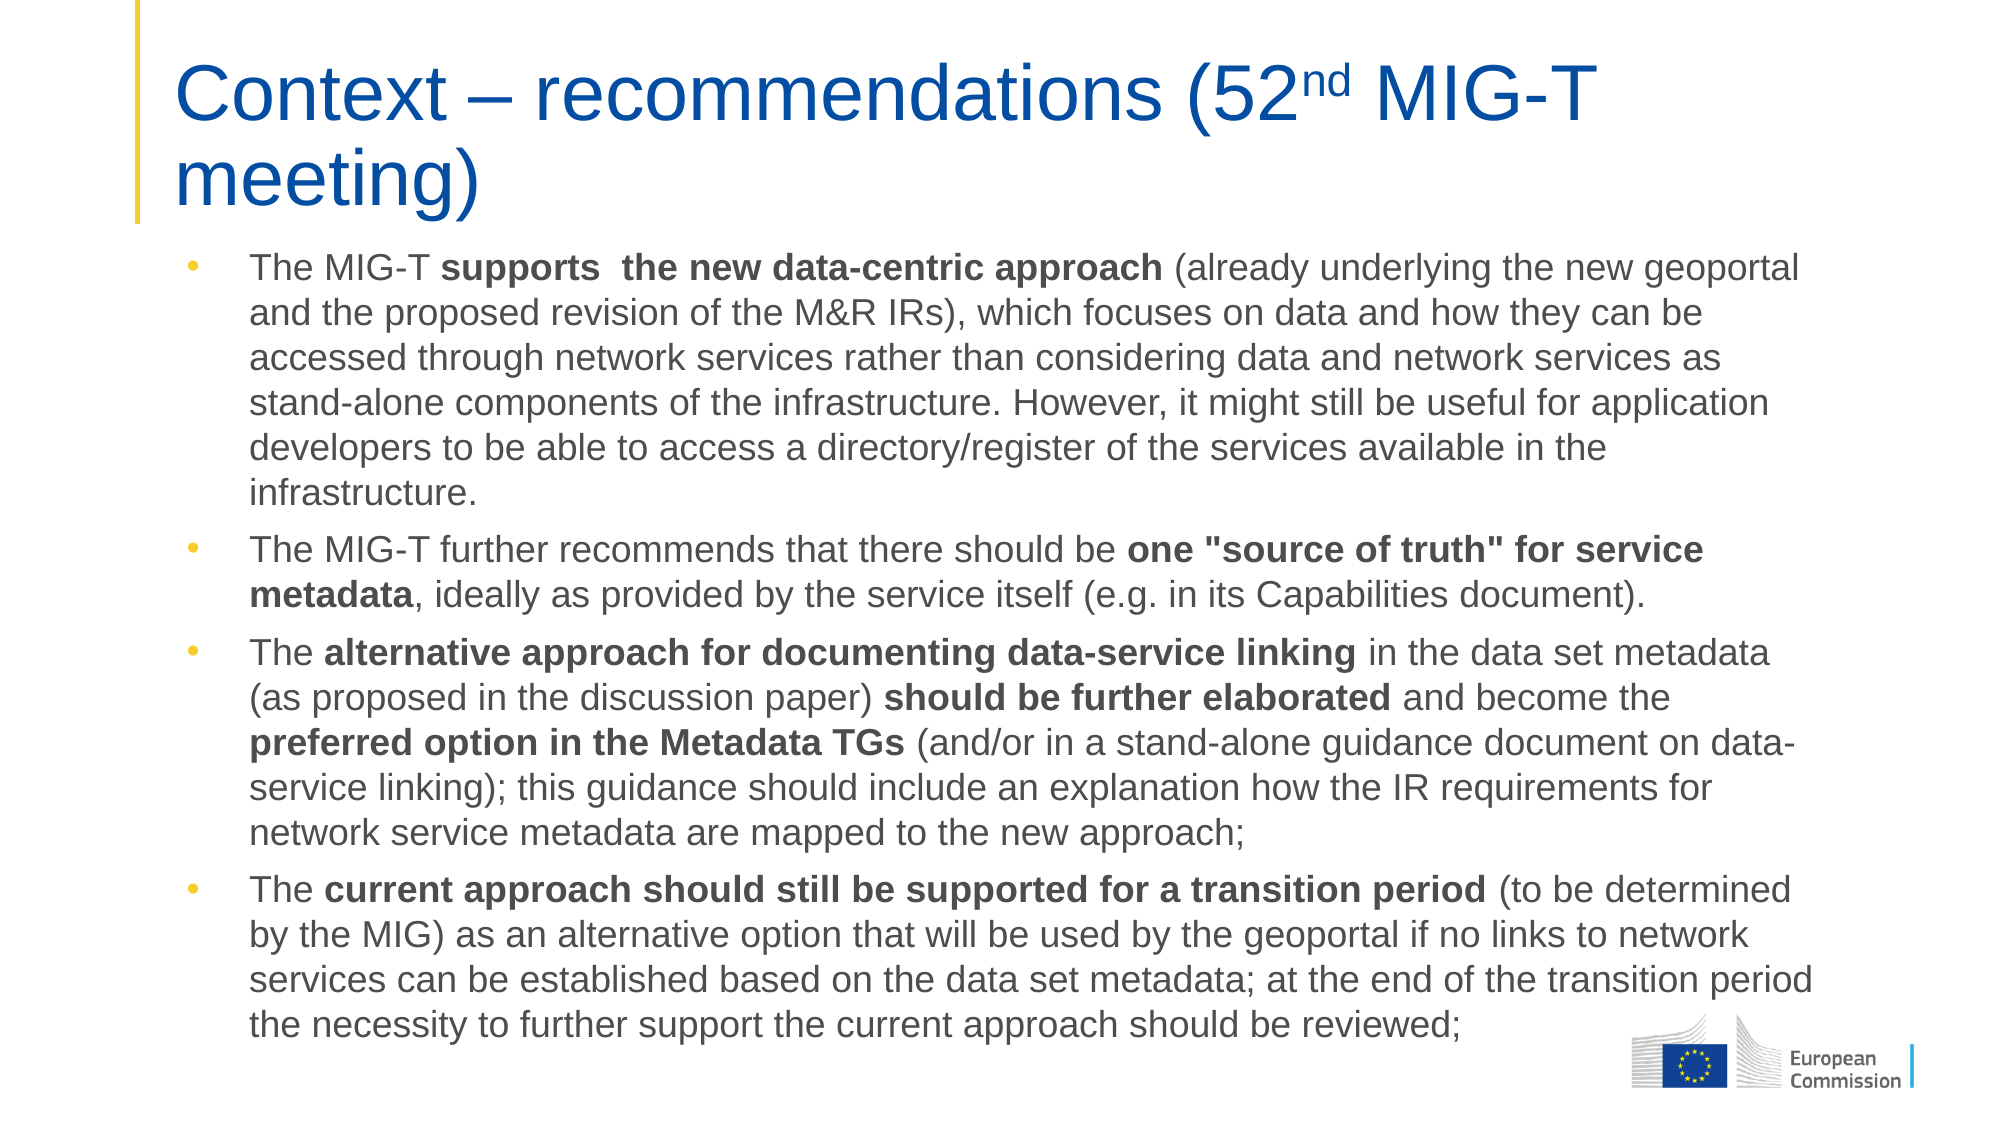

# Context – recommendations (52nd MIG-T meeting)
The MIG-T supports  the new data-centric approach (already underlying the new geoportal and the proposed revision of the M&R IRs), which focuses on data and how they can be accessed through network services rather than considering data and network services as stand-alone components of the infrastructure. However, it might still be useful for application developers to be able to access a directory/register of the services available in the infrastructure.
The MIG-T further recommends that there should be one "source of truth" for service metadata, ideally as provided by the service itself (e.g. in its Capabilities document).
The alternative approach for documenting data-service linking in the data set metadata (as proposed in the discussion paper) should be further elaborated and become the preferred option in the Metadata TGs (and/or in a stand-alone guidance document on data-service linking); this guidance should include an explanation how the IR requirements for network service metadata are mapped to the new approach;
The current approach should still be supported for a transition period (to be determined by the MIG) as an alternative option that will be used by the geoportal if no links to network services can be established based on the data set metadata; at the end of the transition period the necessity to further support the current approach should be reviewed;